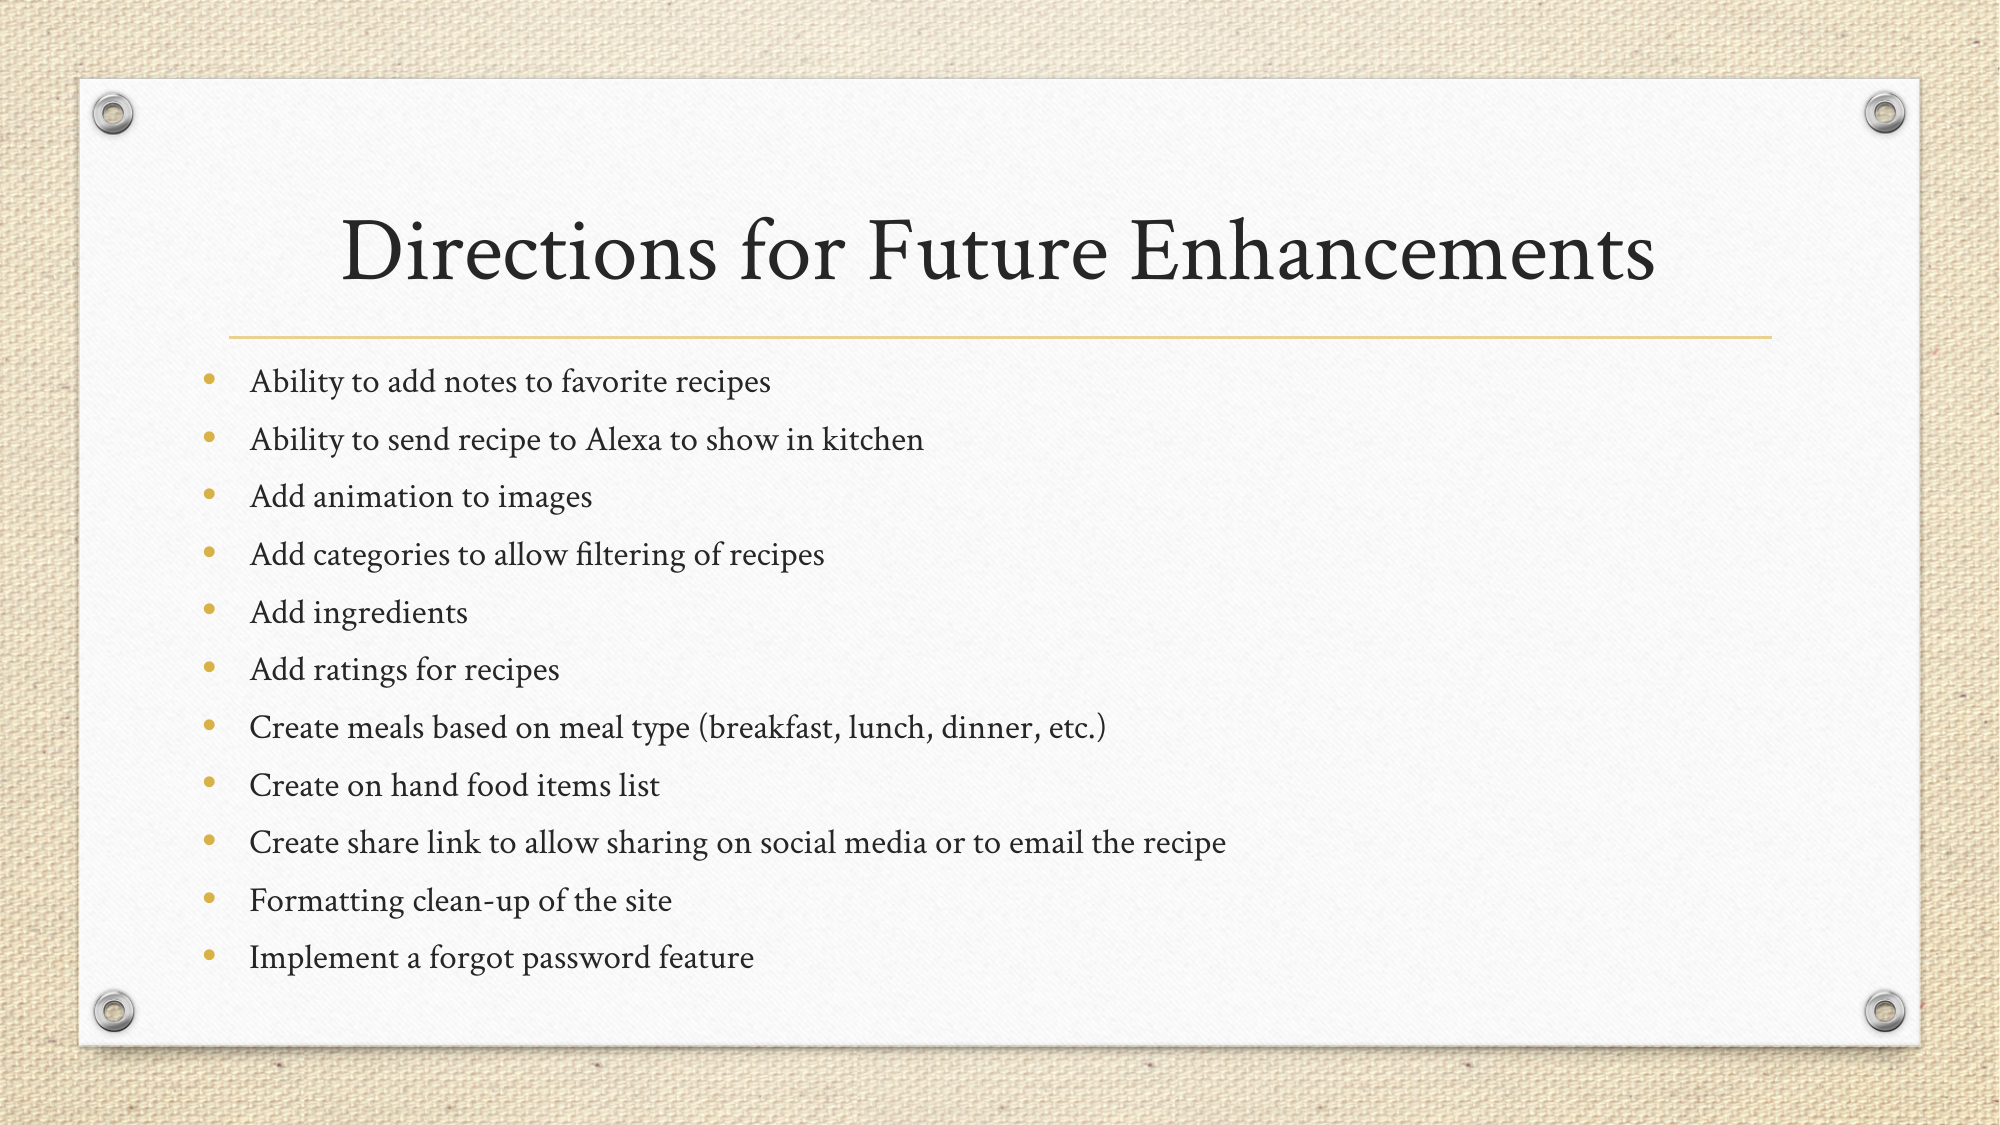

# Directions for Future Enhancements
Ability to add notes to favorite recipes
Ability to send recipe to Alexa to show in kitchen
Add animation to images
Add categories to allow filtering of recipes
Add ingredients
Add ratings for recipes
Create meals based on meal type (breakfast, lunch, dinner, etc.)
Create on hand food items list
Create share link to allow sharing on social media or to email the recipe
Formatting clean-up of the site
Implement a forgot password feature